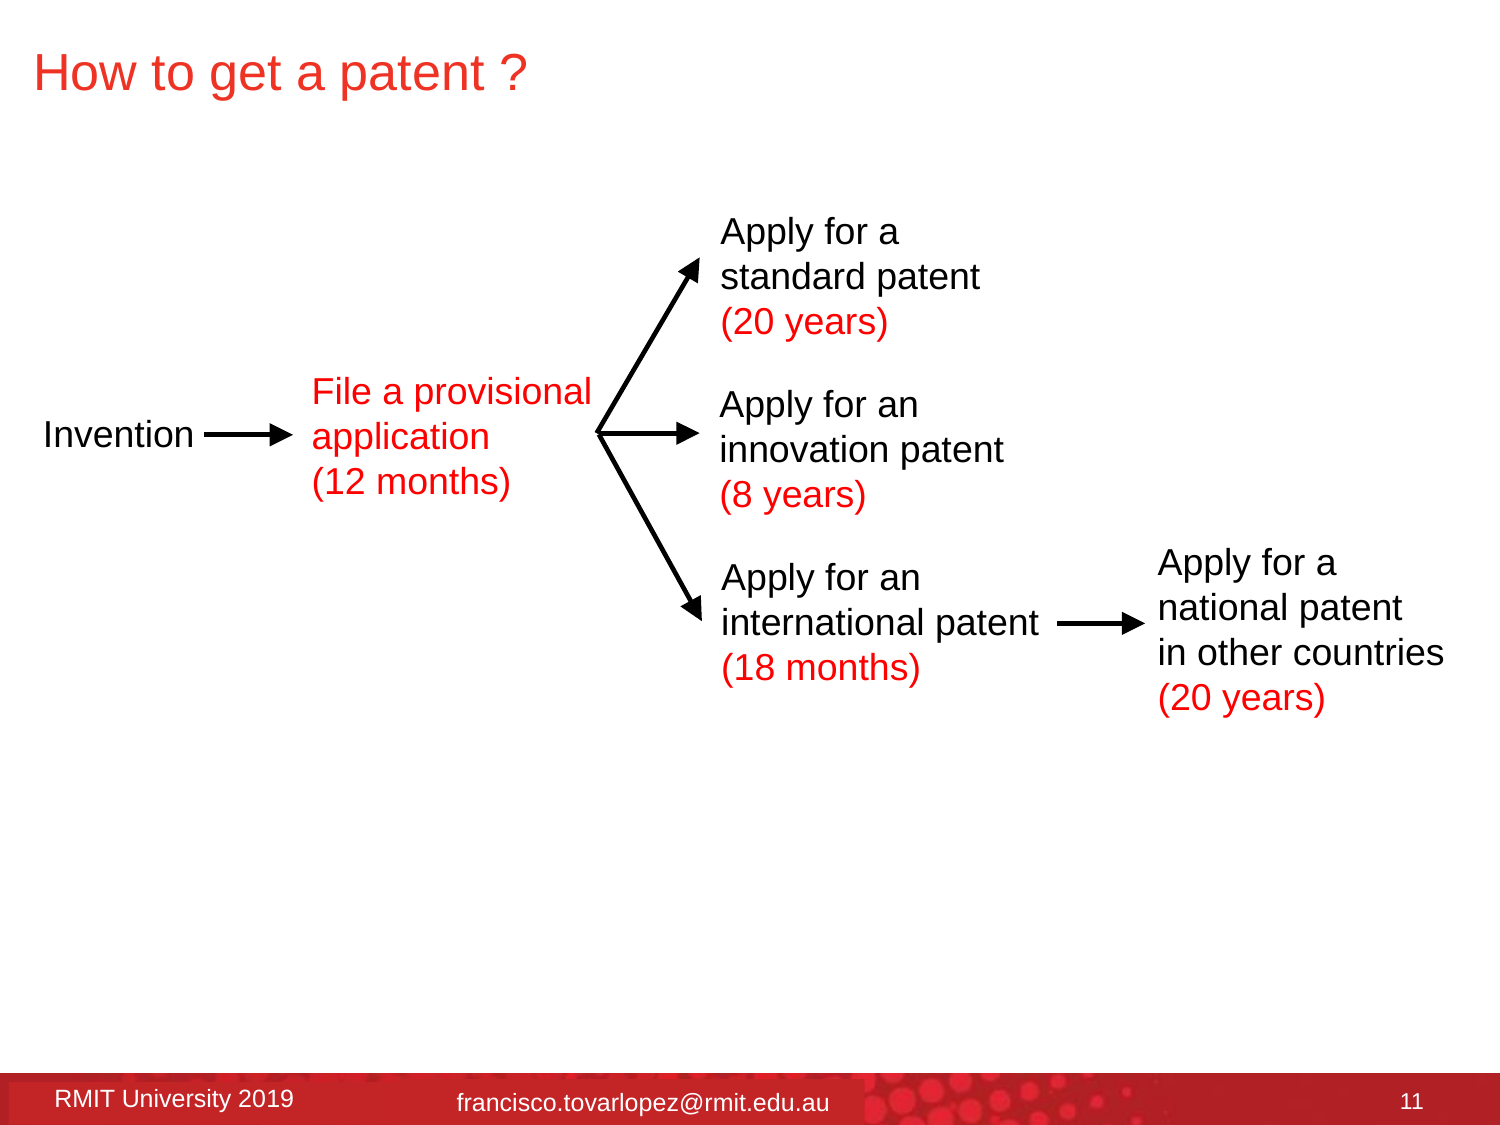

How to get a patent ?
Apply for a standard patent
(20 years)
File a provisional application
(12 months)
Apply for an innovation patent
(8 years)
Invention
Apply for a
national patent
in other countries
(20 years)
Apply for an international patent
(18 months)
11